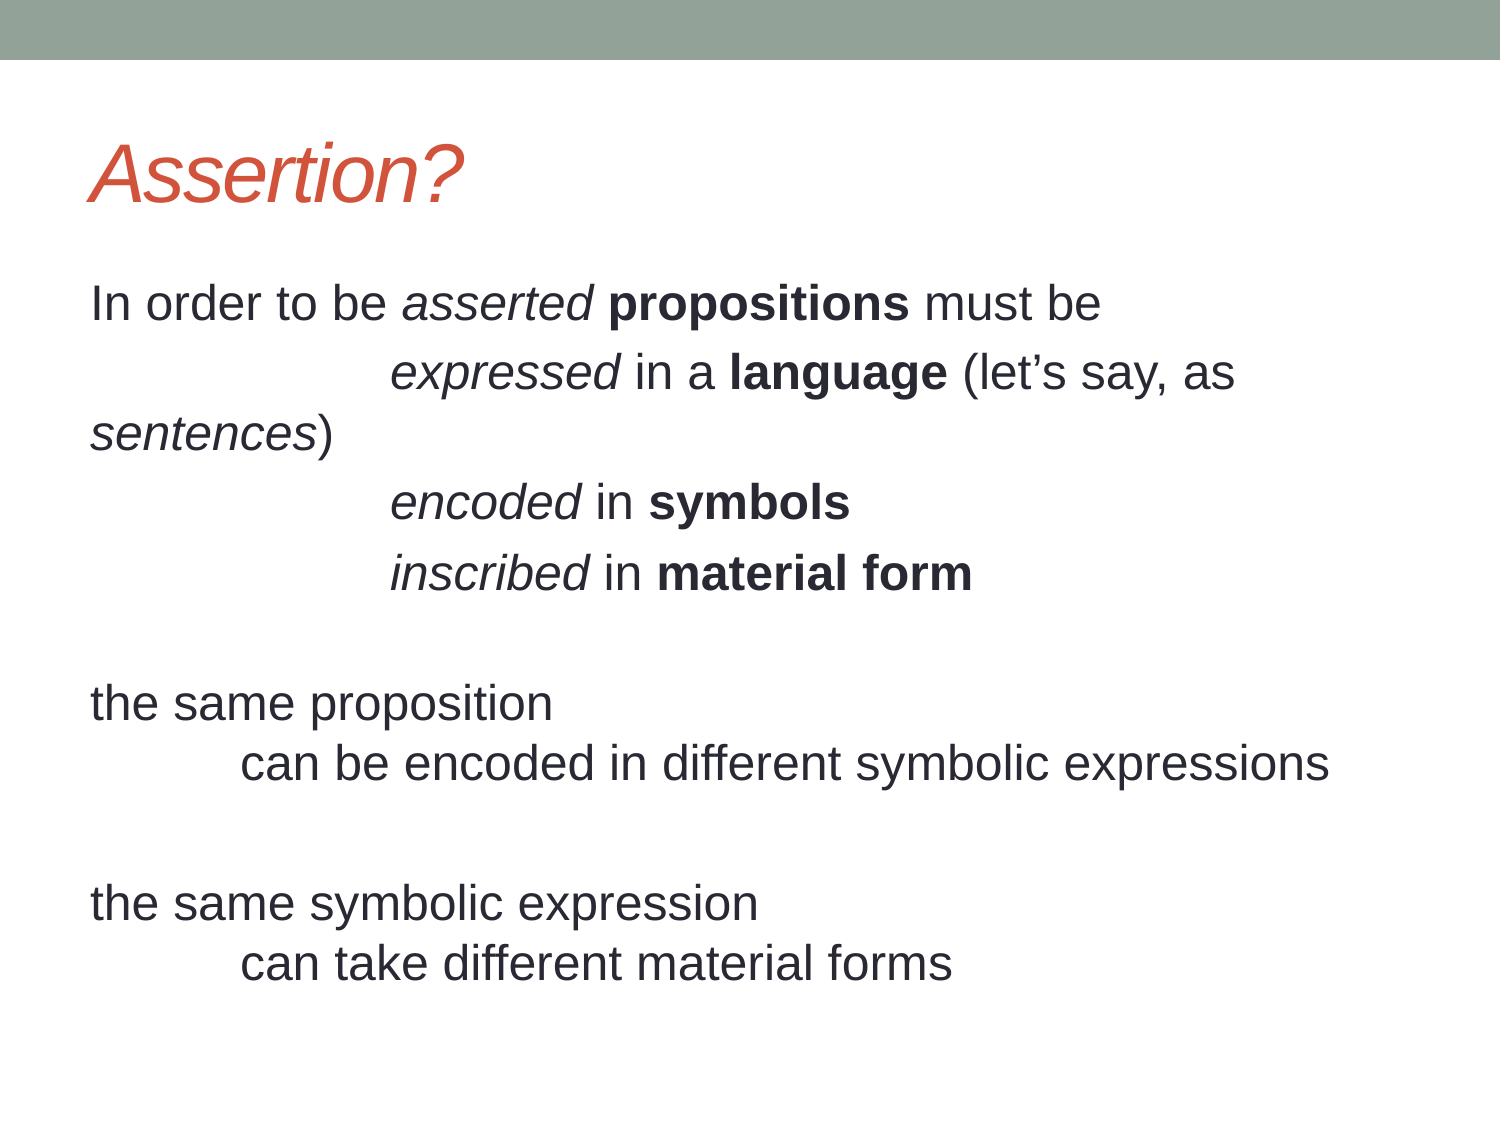

# Assertion?
In order to be asserted propositions must be
		expressed in a language (let’s say, as sentences)
		encoded in symbols
		inscribed in material form
the same proposition
	can be encoded in different symbolic expressions

the same symbolic expression
	can take different material forms